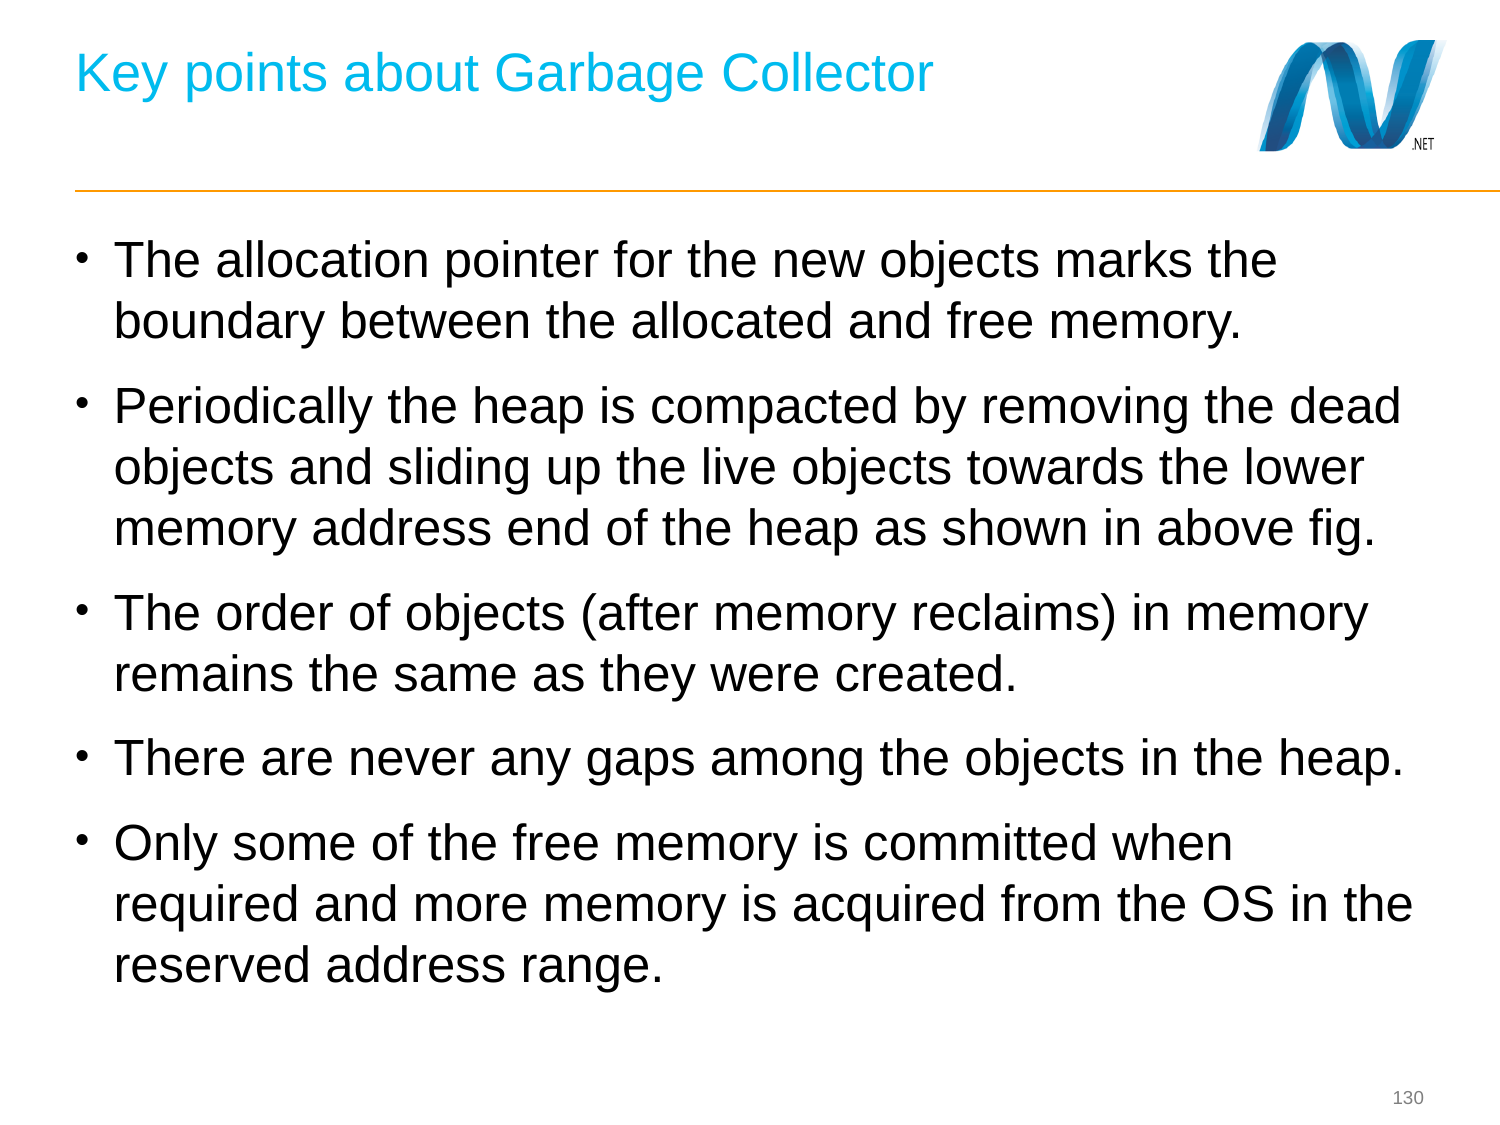

# Key points about Garbage Collector
The allocation pointer for the new objects marks the boundary between the allocated and free memory.
Periodically the heap is compacted by removing the dead objects and sliding up the live objects towards the lower memory address end of the heap as shown in above fig.
The order of objects (after memory reclaims) in memory remains the same as they were created.
There are never any gaps among the objects in the heap.
Only some of the free memory is committed when required and more memory is acquired from the OS in the reserved address range.